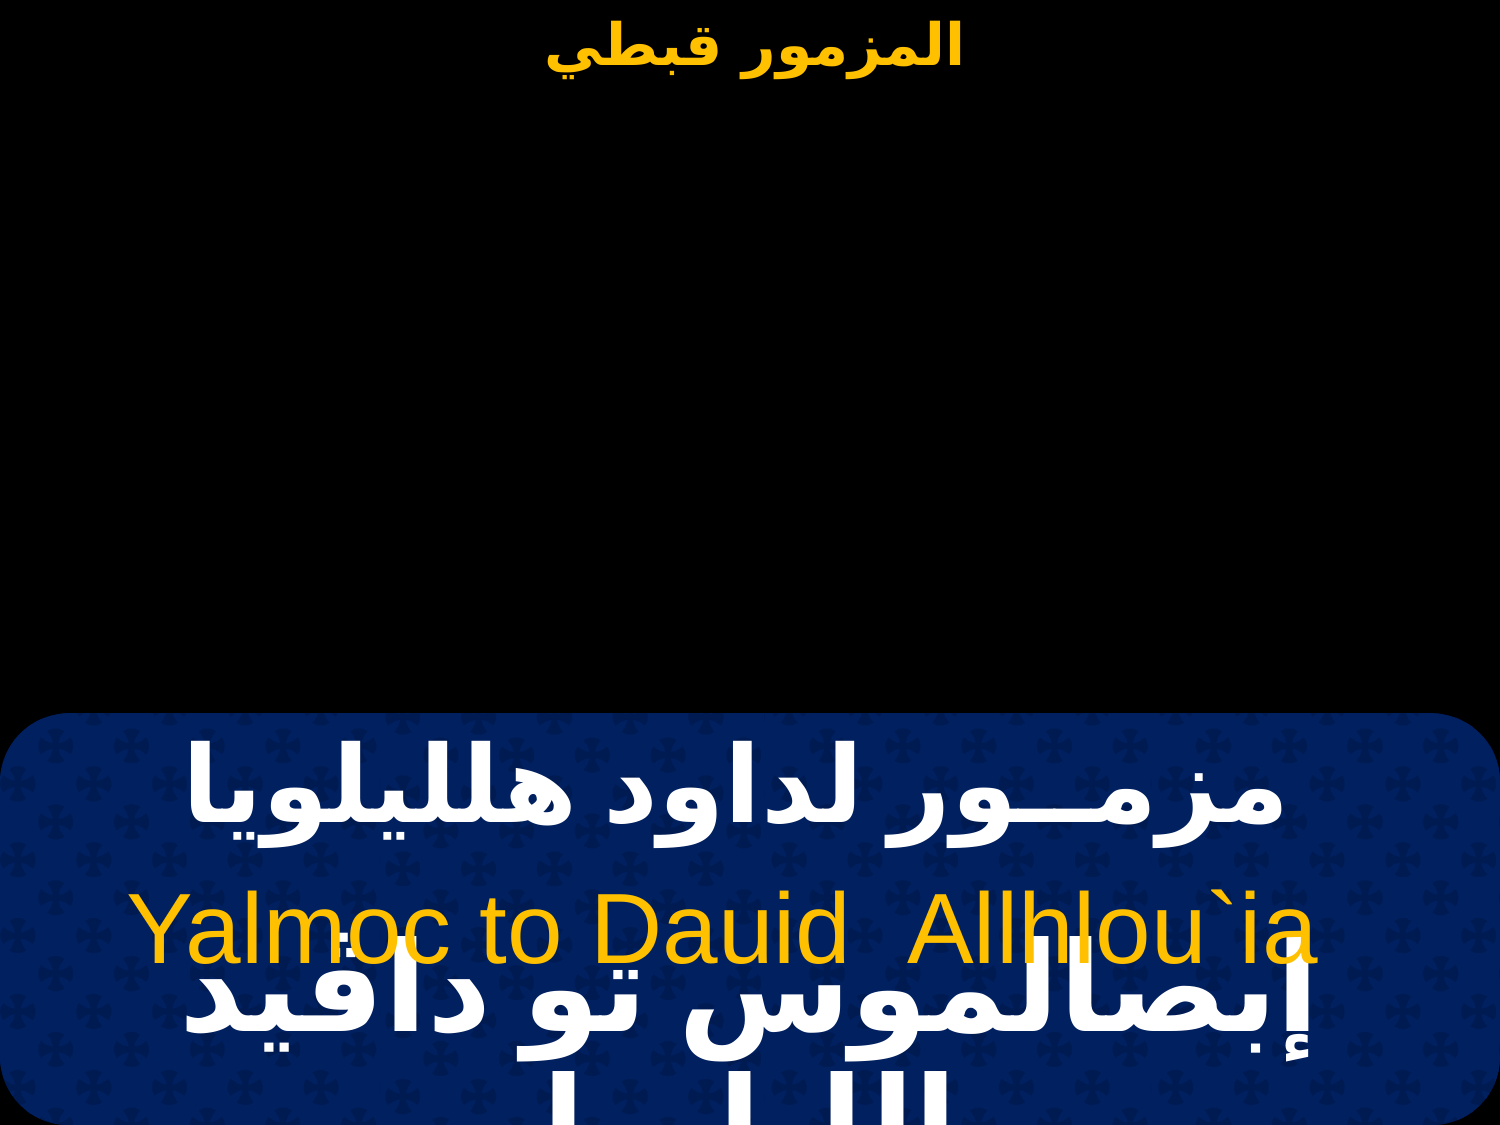

# مزمور الشعانين الثاني قبطي
مزمــور لداود هلليلويا
Yalmoc to Dauid  Allhlou`ia
إبصالموس تو داڤيد الليلويا